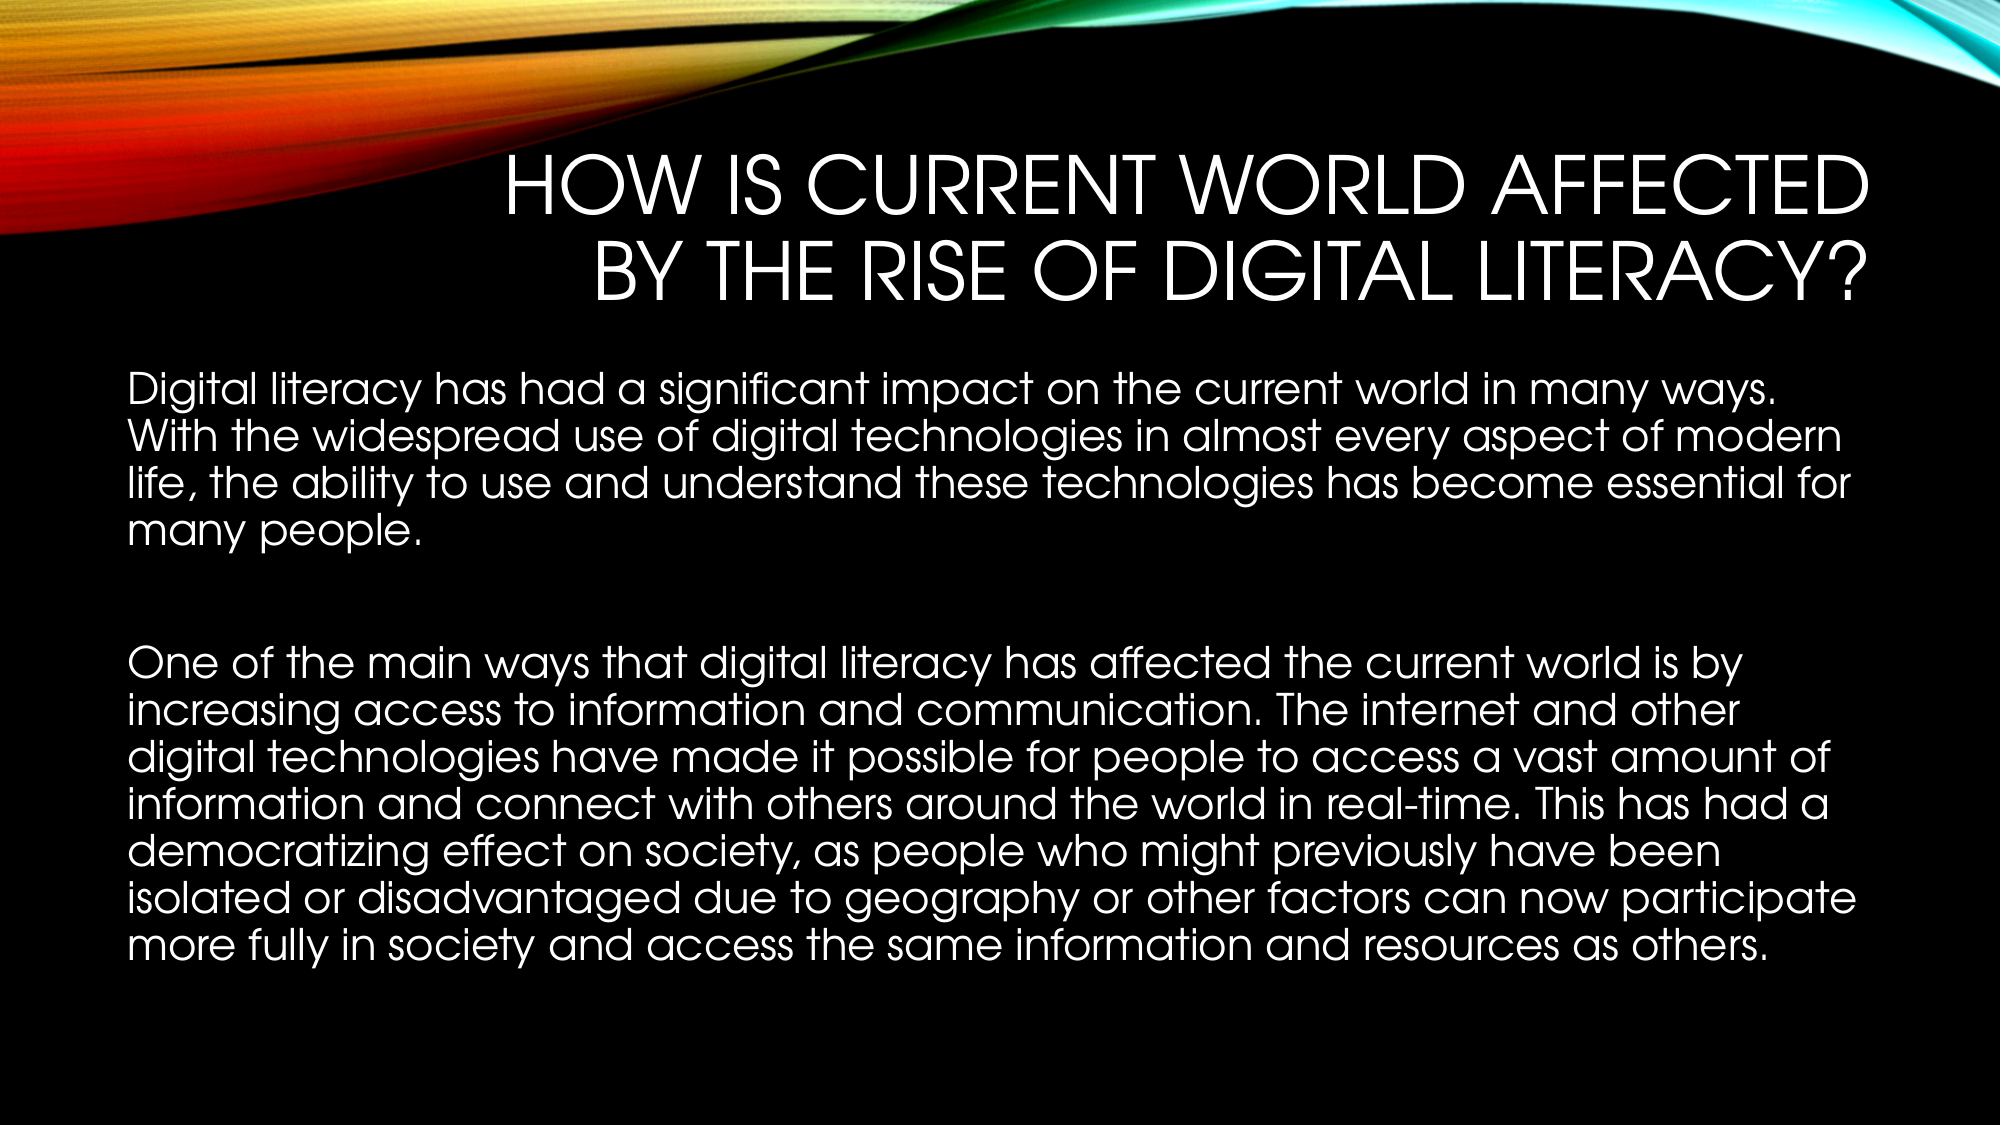

# How is current world affected by The rise of digital literacy?
Digital literacy has had a significant impact on the current world in many ways. With the widespread use of digital technologies in almost every aspect of modern life, the ability to use and understand these technologies has become essential for many people.

One of the main ways that digital literacy has affected the current world is by increasing access to information and communication. The internet and other digital technologies have made it possible for people to access a vast amount of information and connect with others around the world in real-time. This has had a democratizing effect on society, as people who might previously have been isolated or disadvantaged due to geography or other factors can now participate more fully in society and access the same information and resources as others.